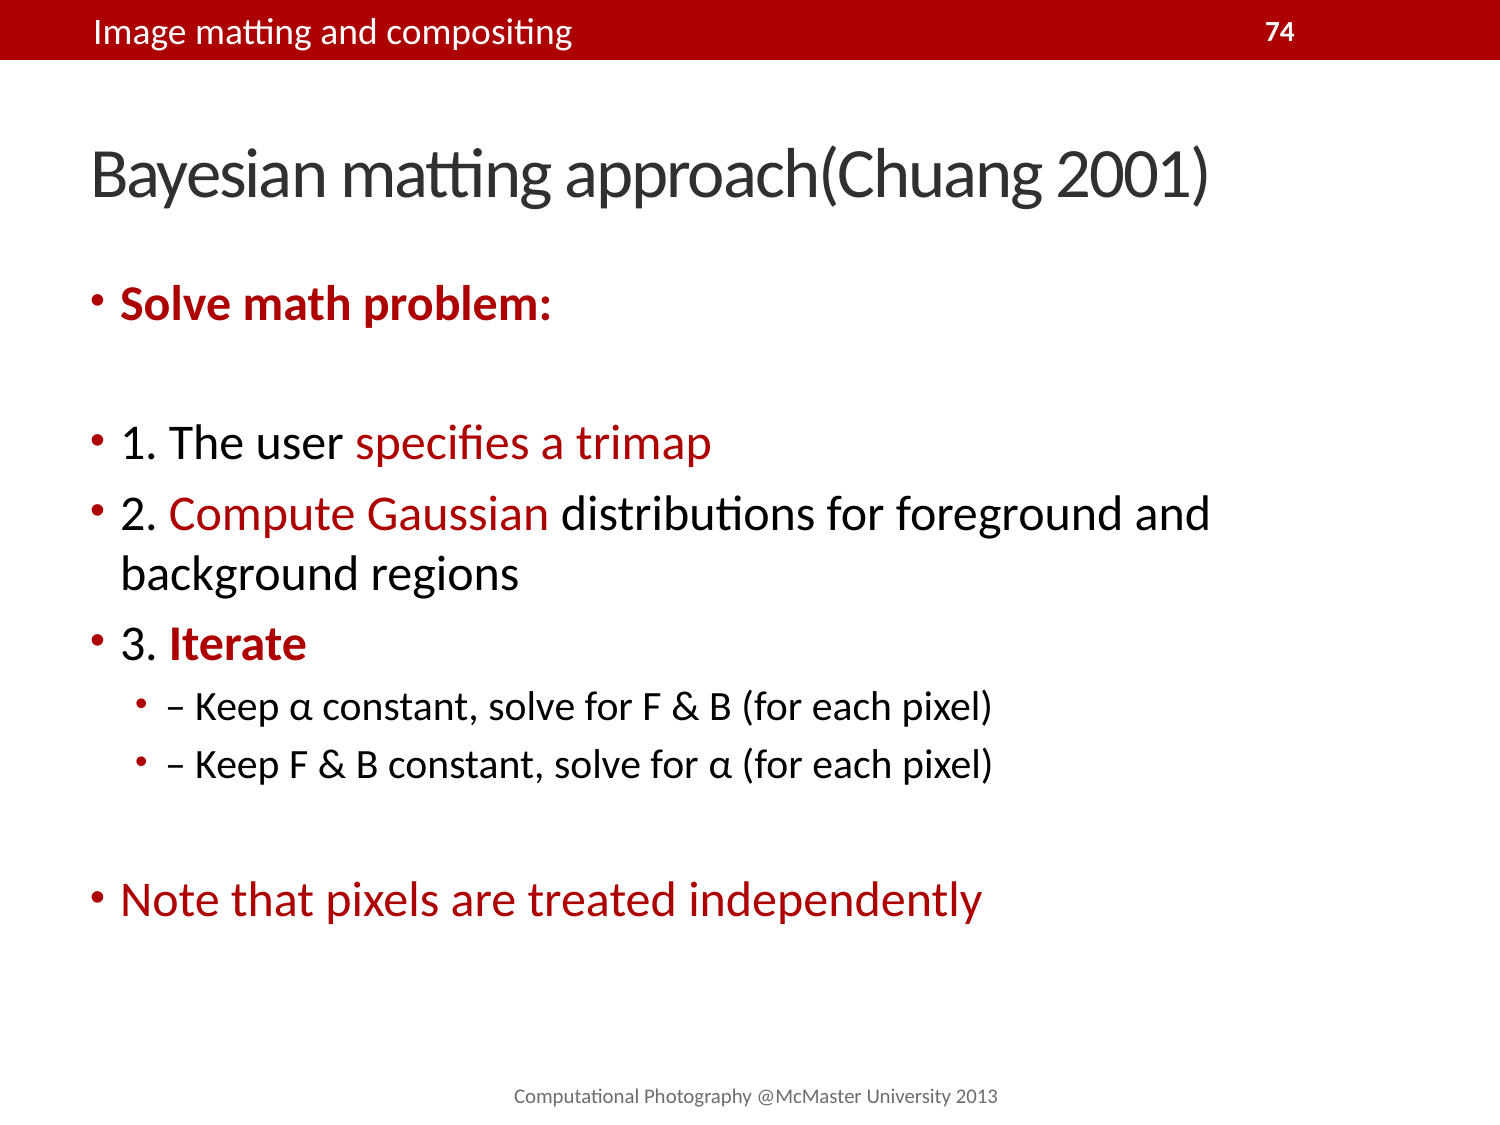

Image matting and compositing
74
# Bayesian matting approach(Chuang 2001)
Solve math problem:

1. The user specifies a trimap
2. Compute Gaussian distributions for foreground and  background regions
3. Iterate
– Keep α constant, solve for F & B (for each pixel)
– Keep F & B constant, solve for α (for each pixel)

Note that pixels are treated independently